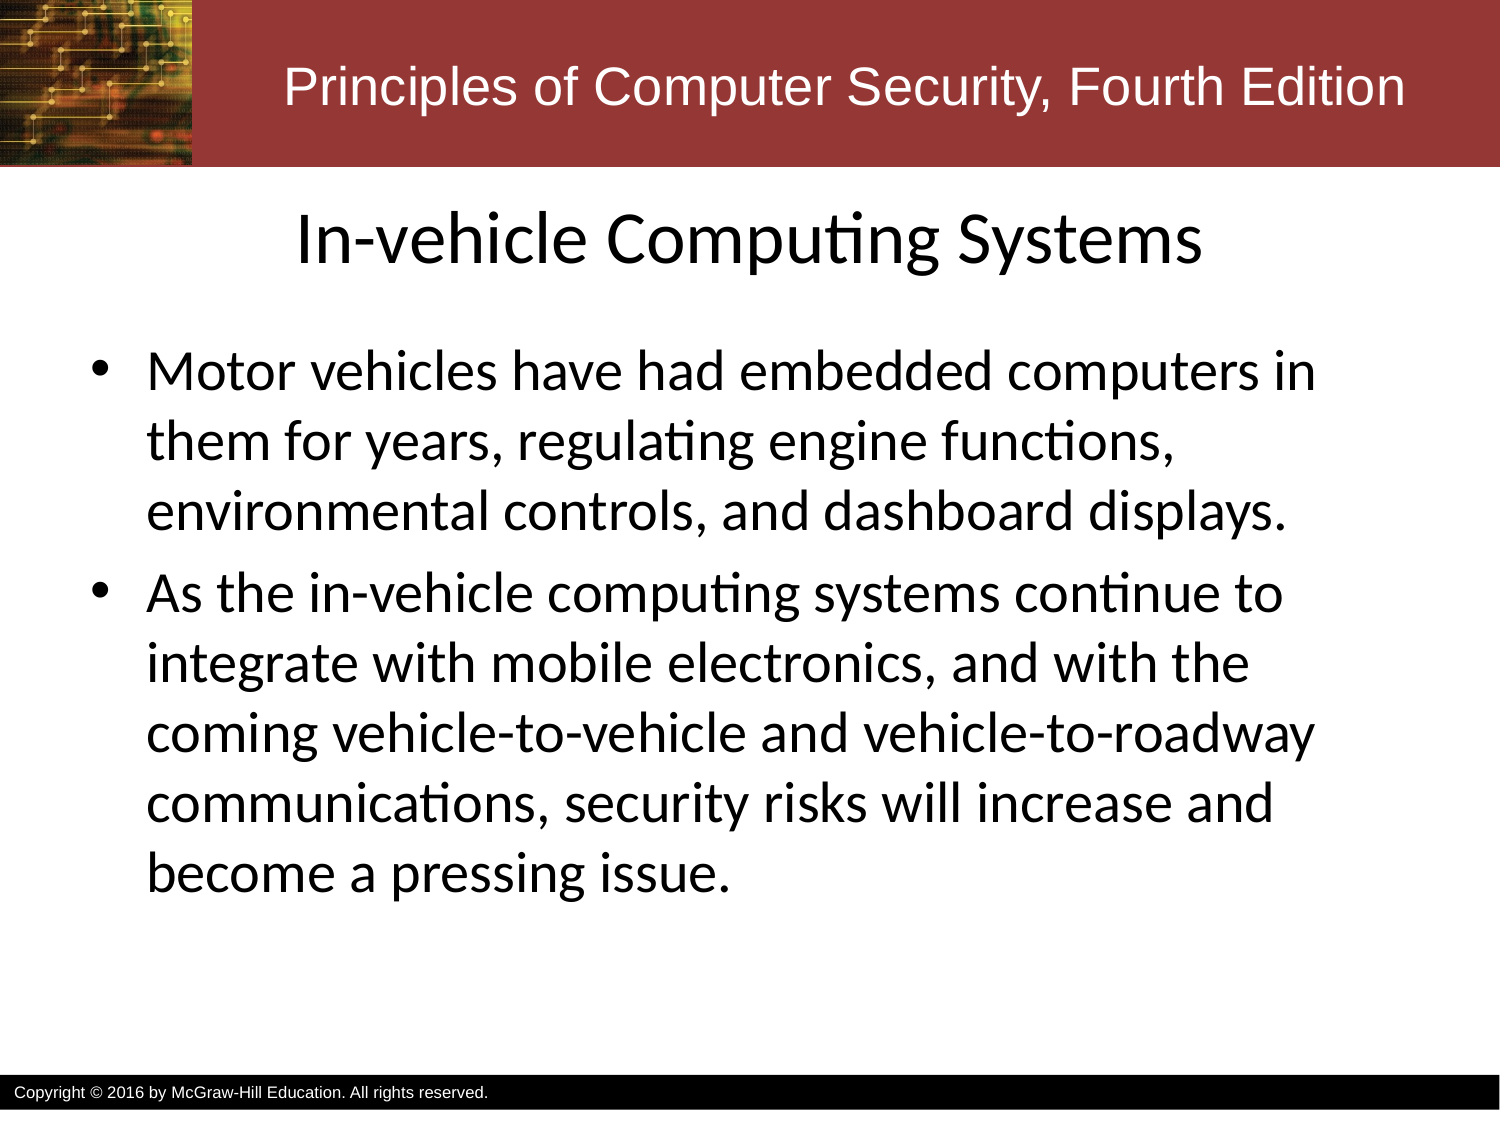

# In-vehicle Computing Systems
Motor vehicles have had embedded computers in them for years, regulating engine functions, environmental controls, and dashboard displays.
As the in-vehicle computing systems continue to integrate with mobile electronics, and with the coming vehicle-to-vehicle and vehicle-to-roadway communications, security risks will increase and become a pressing issue.